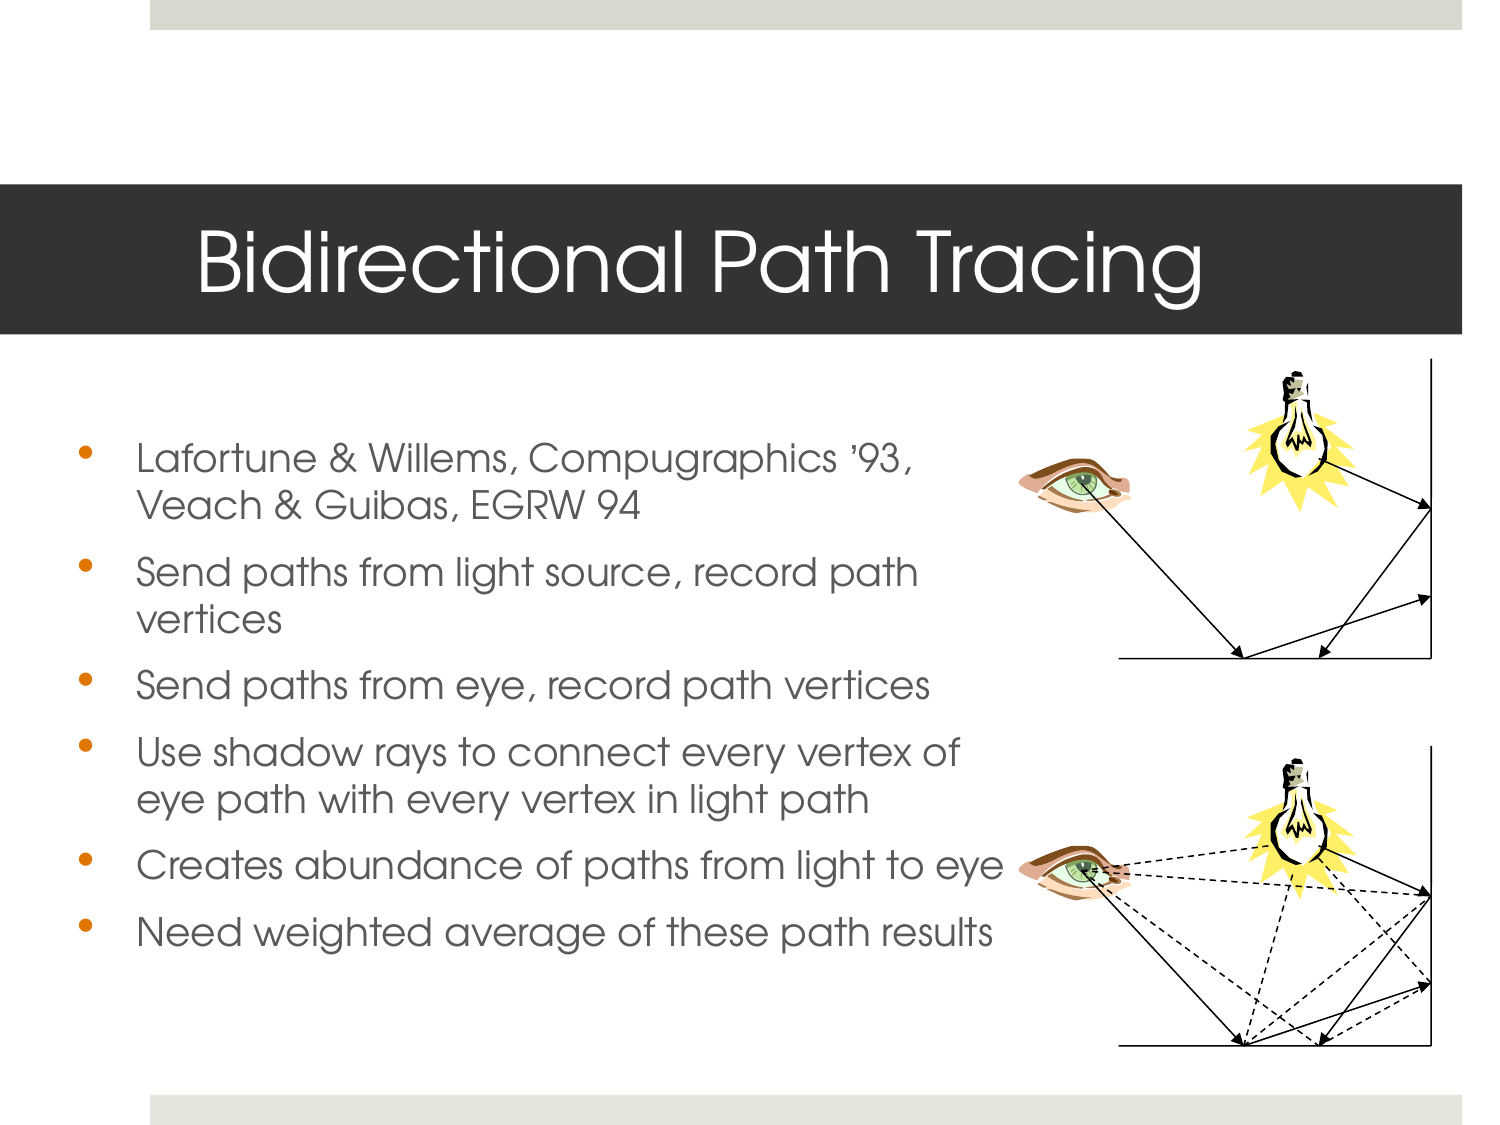

# Bidirectional Path Tracing

Lafortune & Willems, Compugraphics ’93, Veach & Guibas, EGRW 94
Send paths from light source, record path vertices
Send paths from eye, record path vertices
Use shadow rays to connect every vertex of eye path with every vertex in light path
Creates abundance of paths from light to eye
Need weighted average of these path results